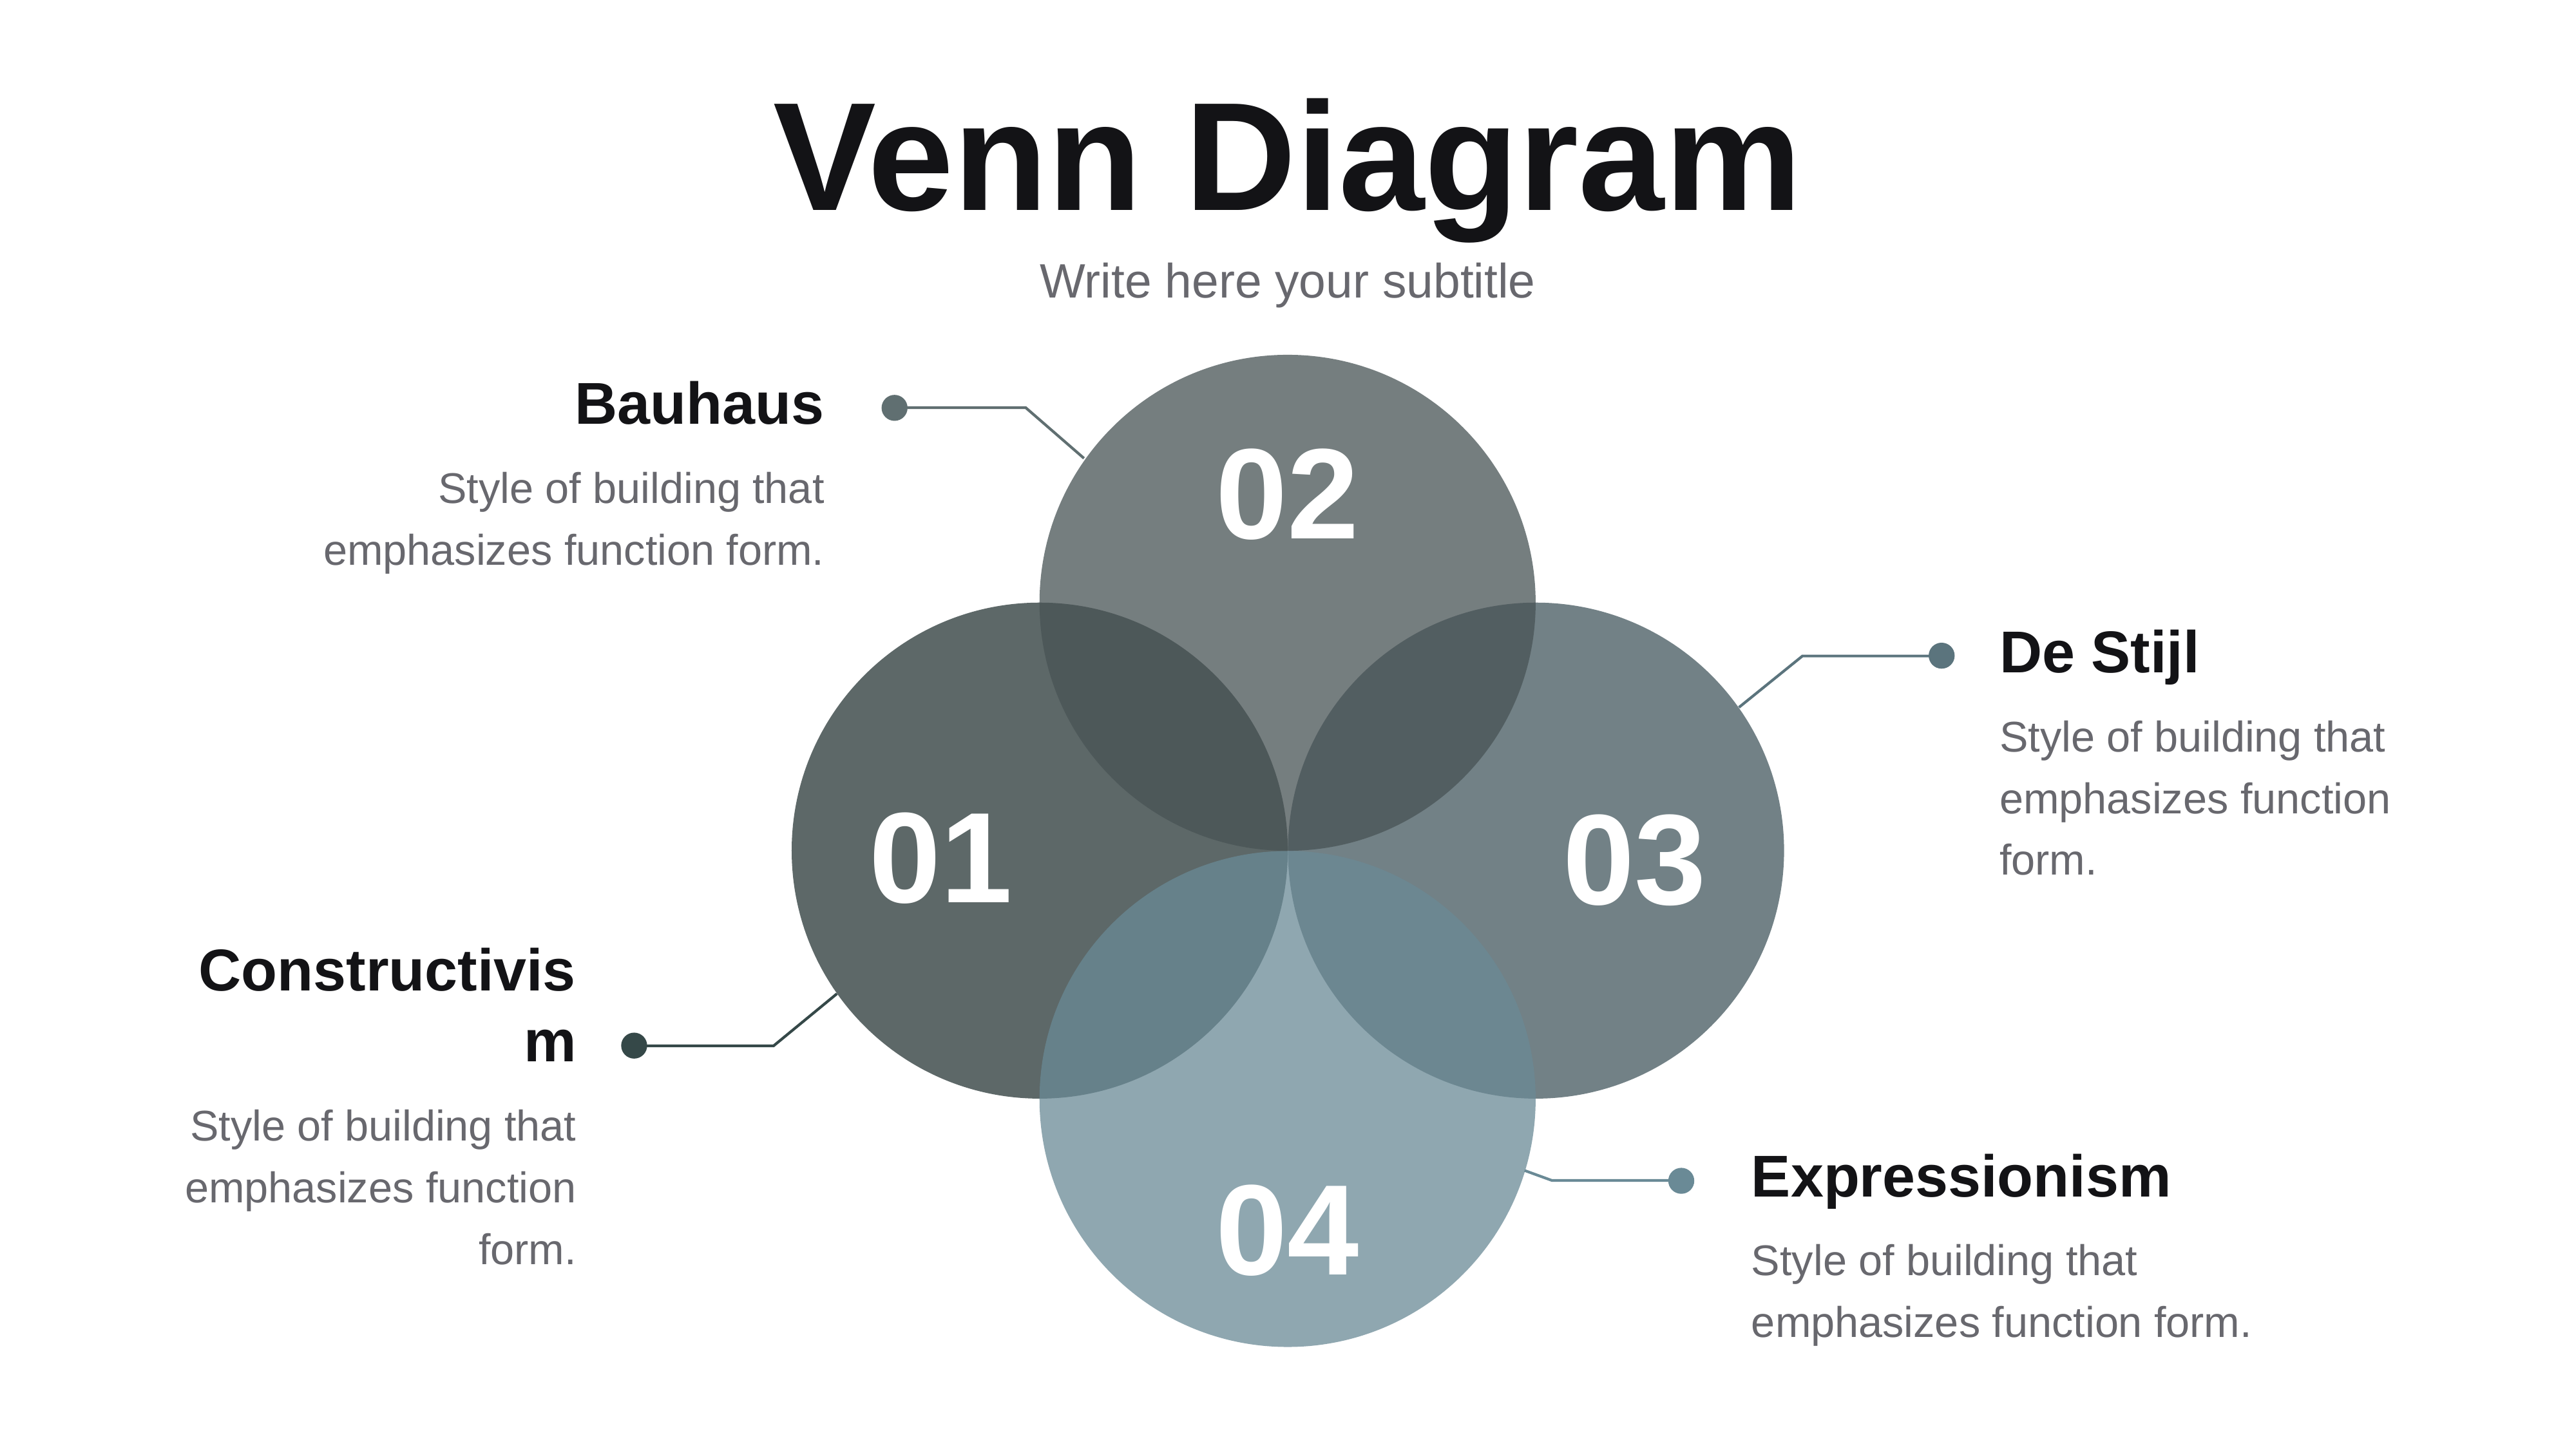

Venn Diagram
Write here your subtitle

Bauhaus

02

Style of building that emphasizes function form.

De Stijl

Style of building that emphasizes function form.
01
03

Constructivism

Style of building that emphasizes function form.
Expressionism
04

Style of building that emphasizes function form.